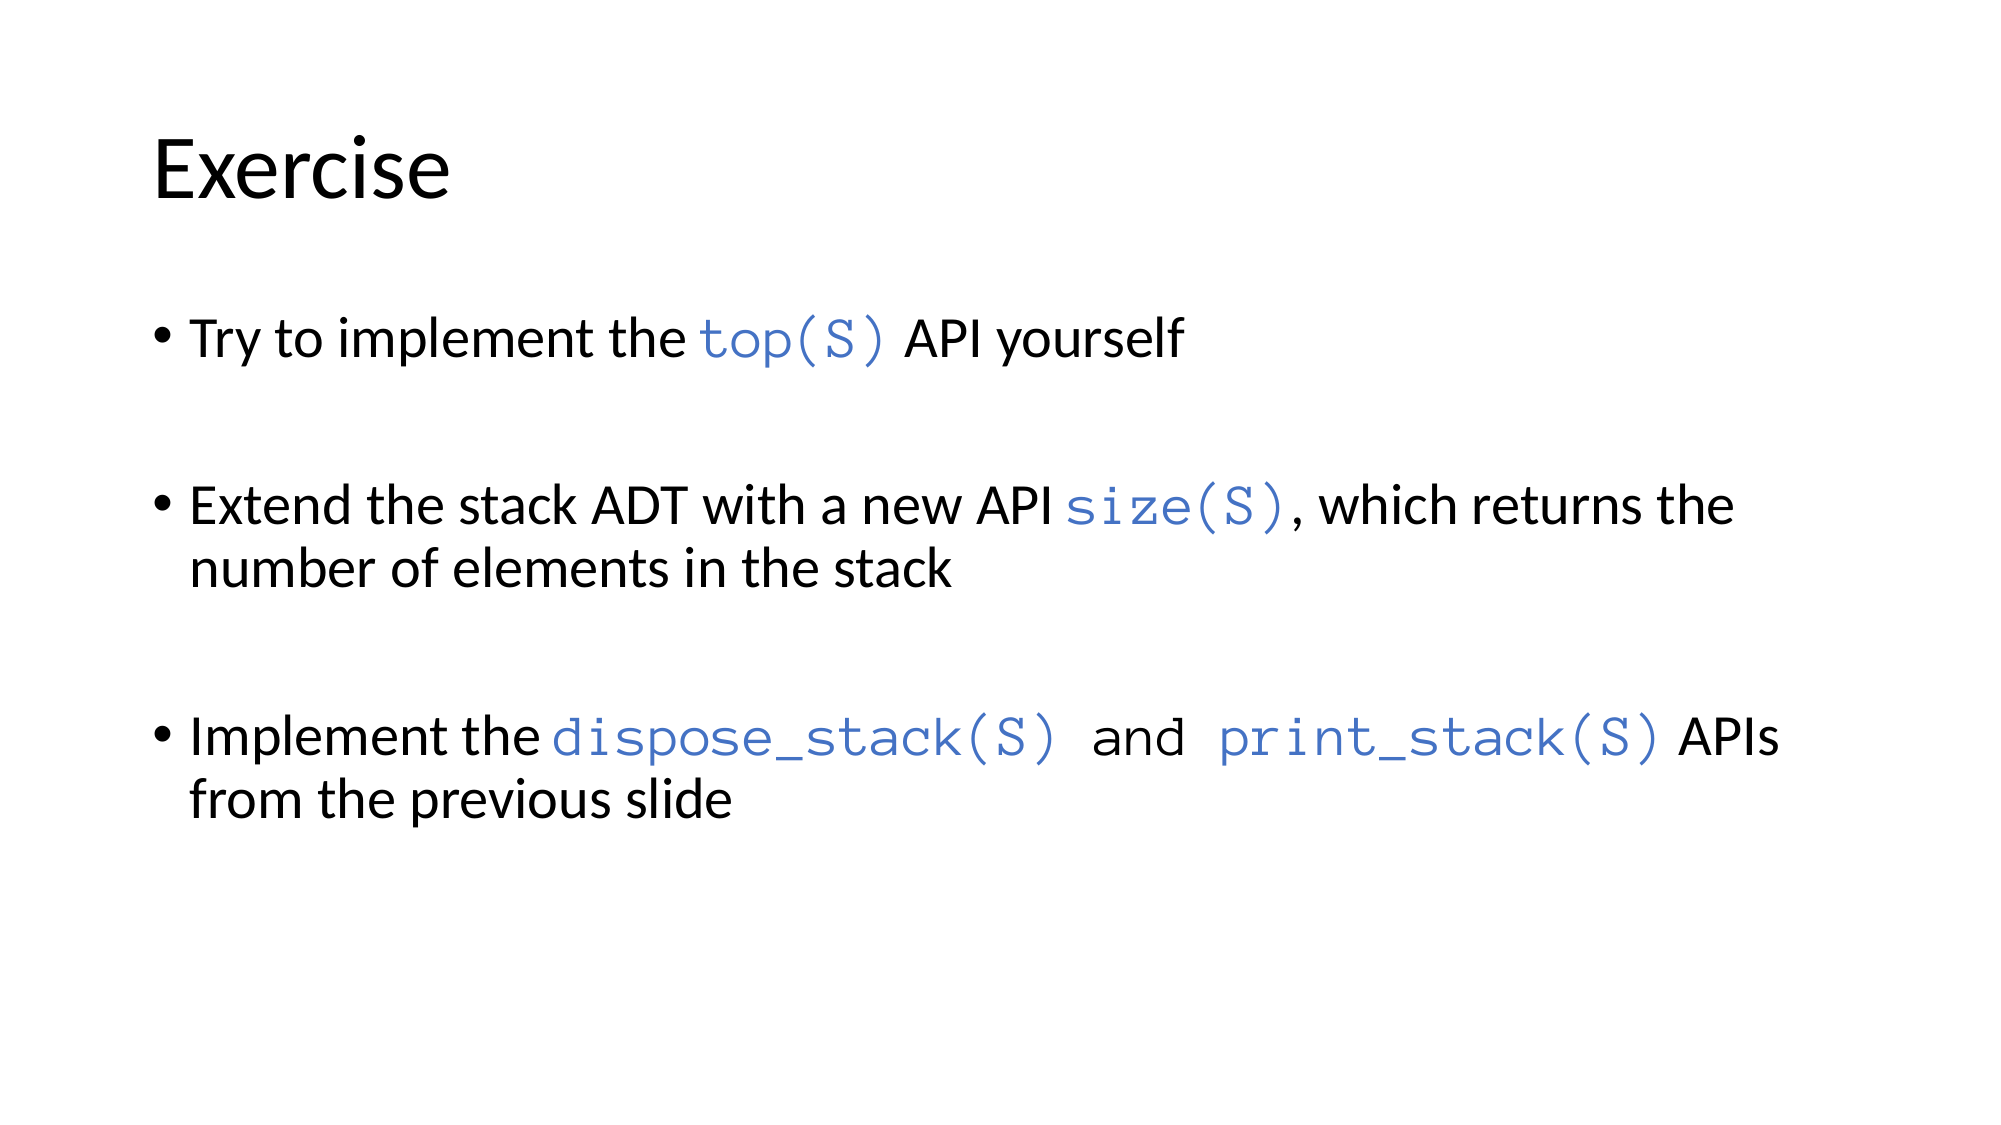

# Exercise
Try to implement the top(S) API yourself

Extend the stack ADT with a new API size(S), which returns the number of elements in the stack

Implement the dispose_stack(S) and print_stack(S) APIs from the previous slide